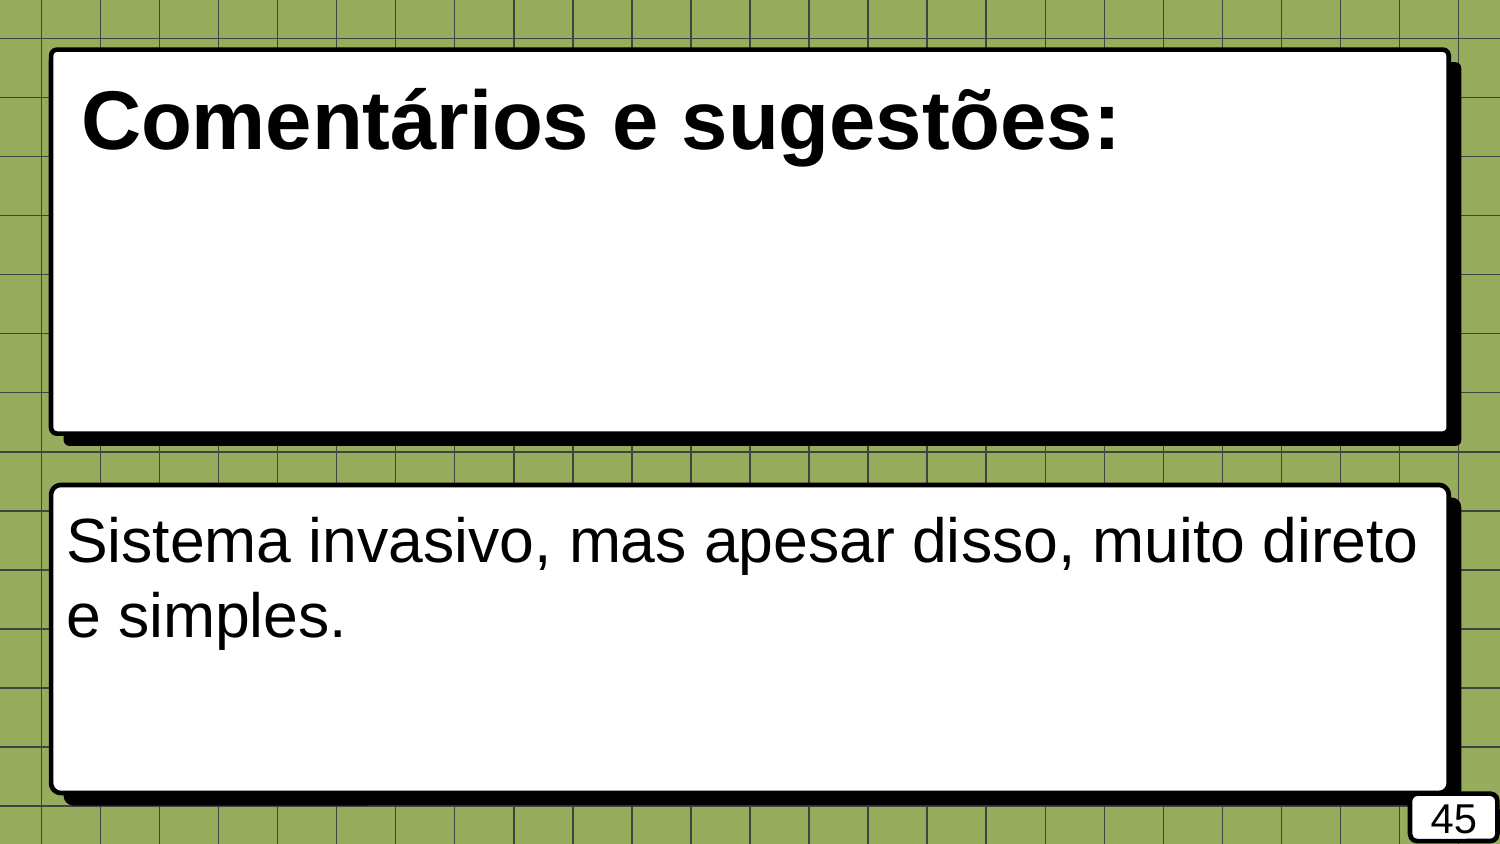

Comentários e sugestões:

Sistema invasivo, mas apesar disso, muito direto e simples.

45